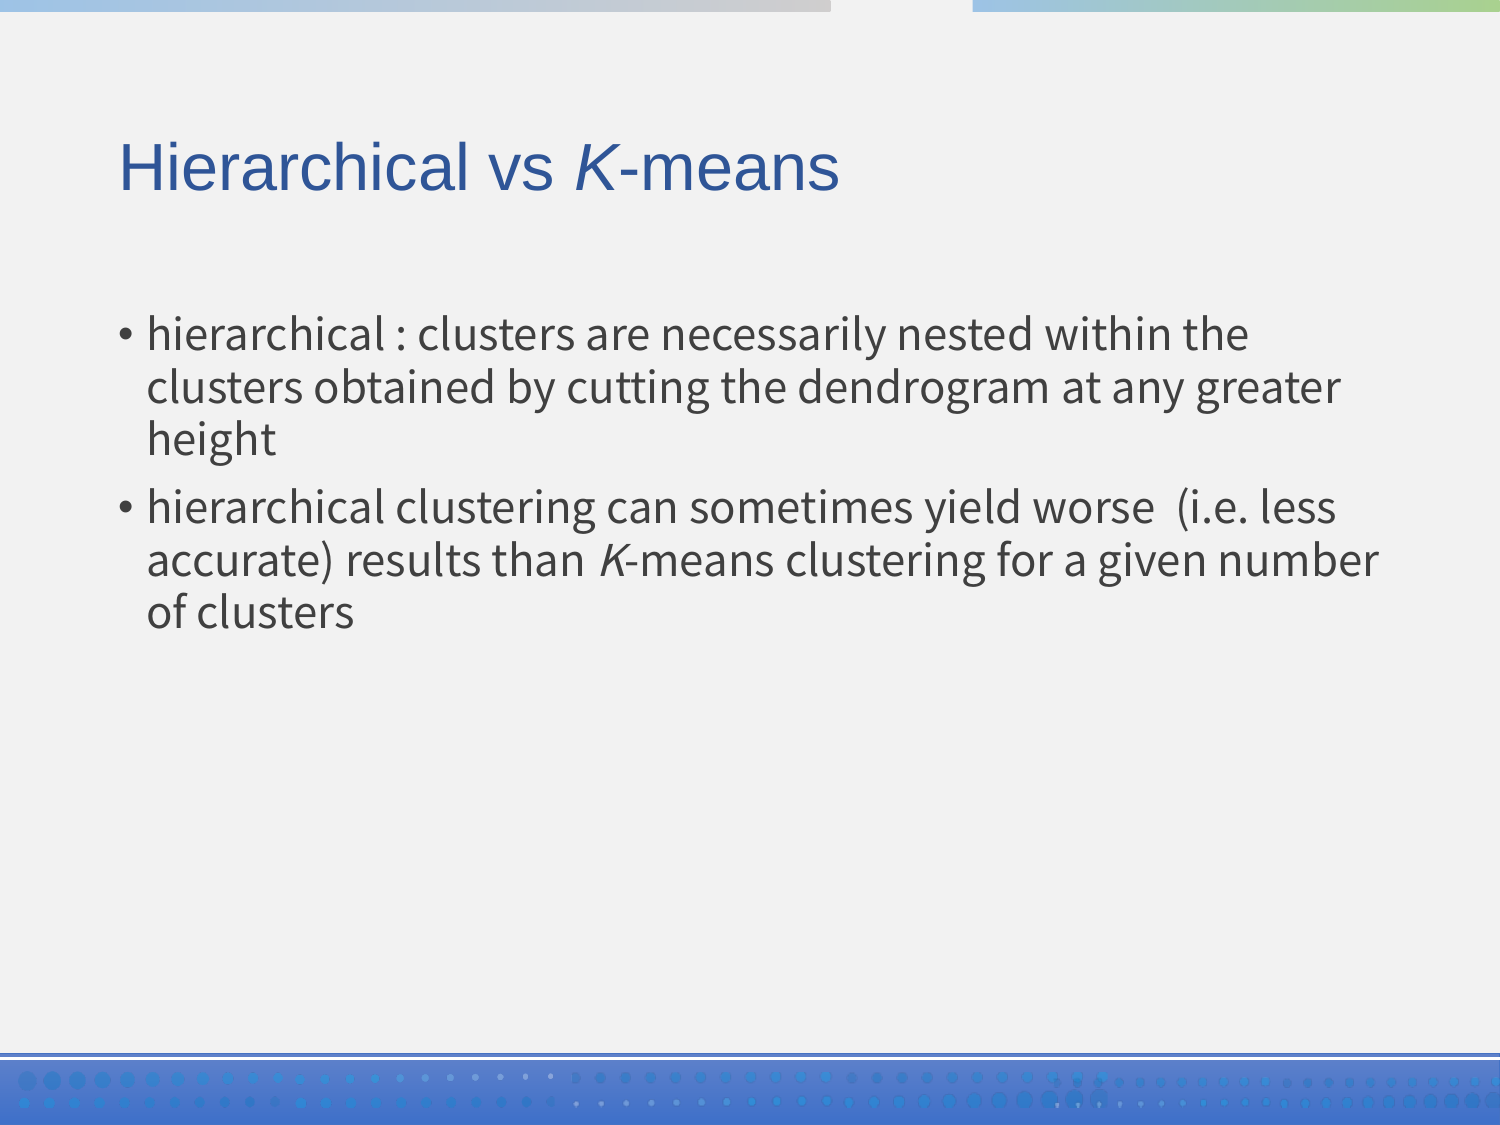

# Hierarchical vs K-means
hierarchical : clusters are necessarily nested within the clusters obtained by cutting the dendrogram at any greater height
hierarchical clustering can sometimes yield worse  (i.e. less accurate) results than K-means clustering for a given number of clusters